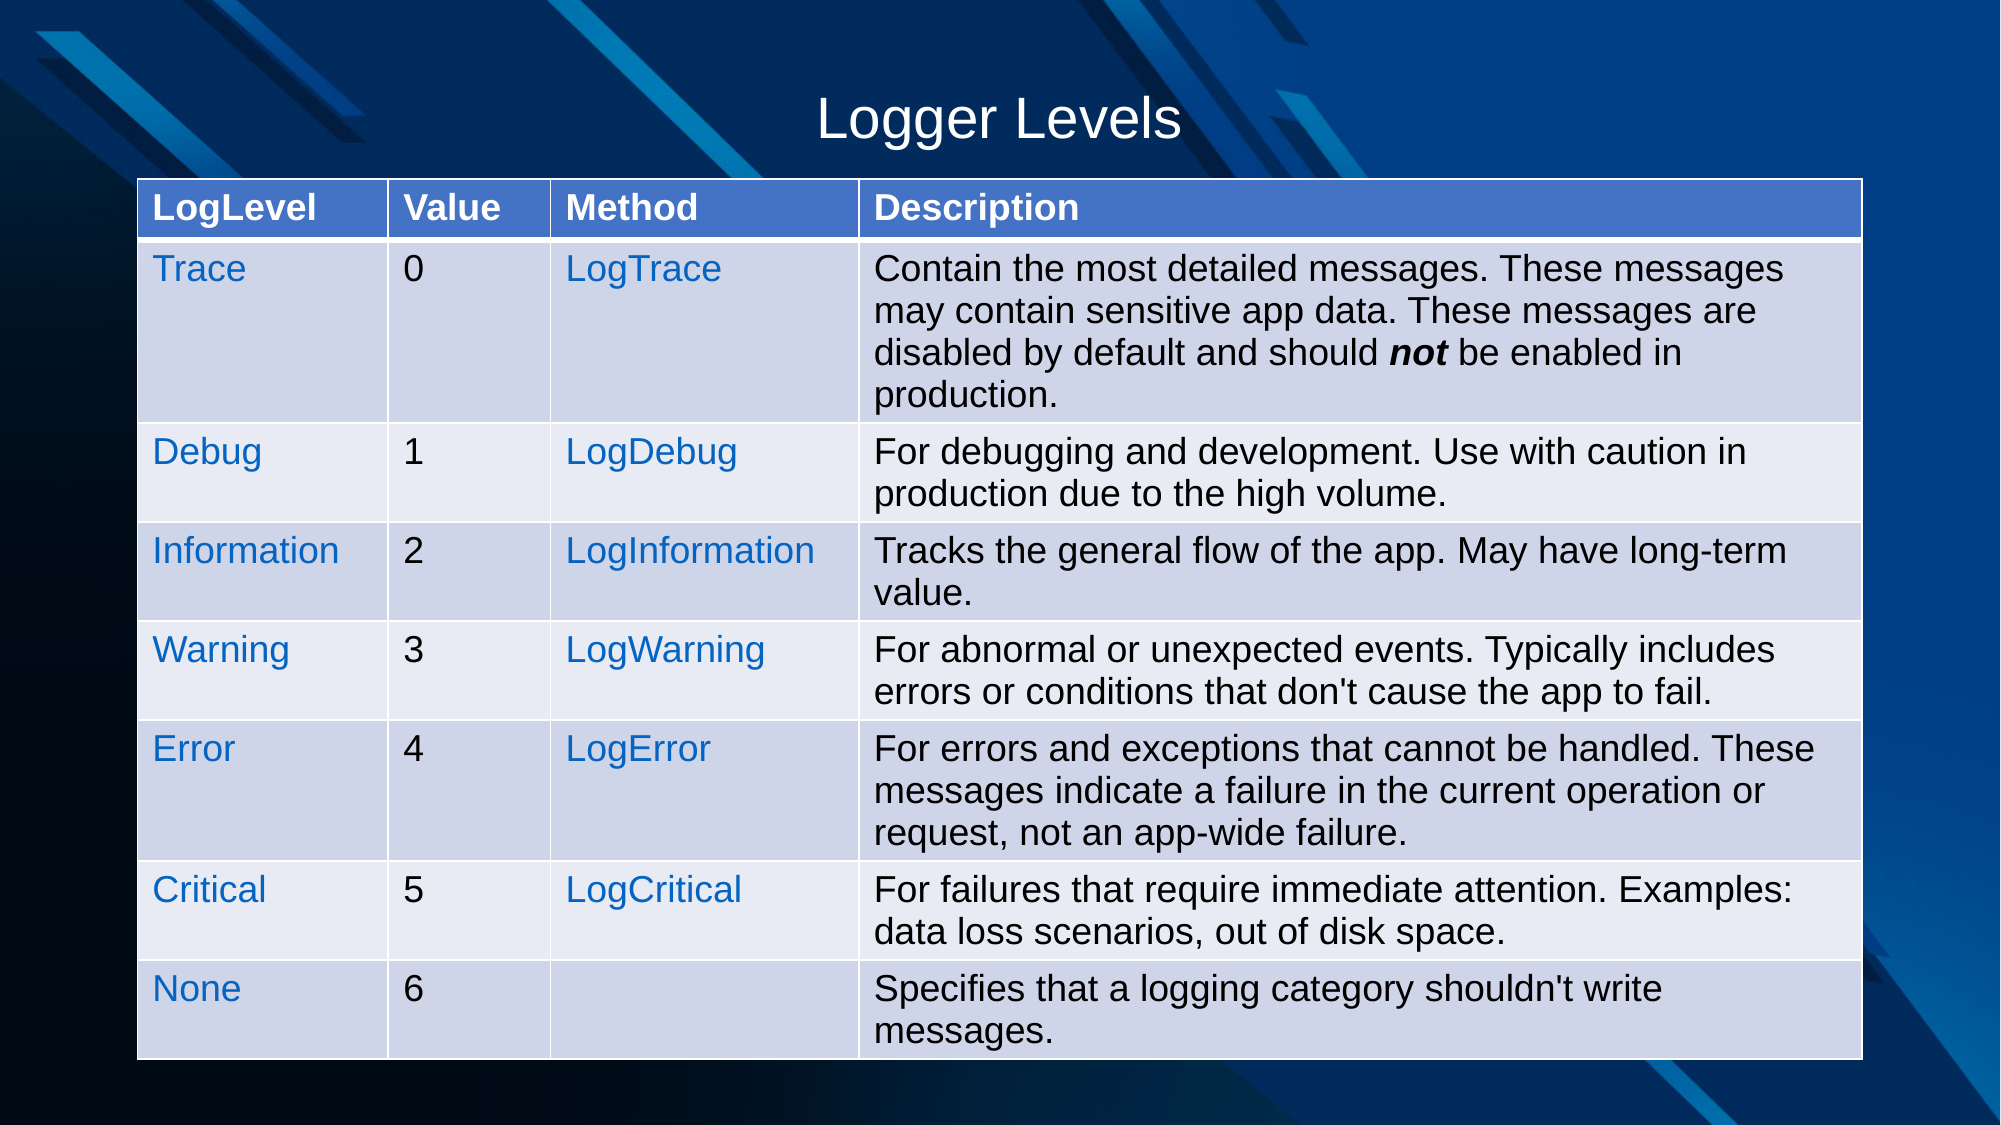

# Logger Levels
| LogLevel | Value | Method | Description |
| --- | --- | --- | --- |
| Trace | 0 | LogTrace | Contain the most detailed messages. These messages may contain sensitive app data. These messages are disabled by default and should not be enabled in production. |
| Debug | 1 | LogDebug | For debugging and development. Use with caution in production due to the high volume. |
| Information | 2 | LogInformation | Tracks the general flow of the app. May have long-term value. |
| Warning | 3 | LogWarning | For abnormal or unexpected events. Typically includes errors or conditions that don't cause the app to fail. |
| Error | 4 | LogError | For errors and exceptions that cannot be handled. These messages indicate a failure in the current operation or request, not an app-wide failure. |
| Critical | 5 | LogCritical | For failures that require immediate attention. Examples: data loss scenarios, out of disk space. |
| None | 6 |  | Specifies that a logging category shouldn't write messages. |